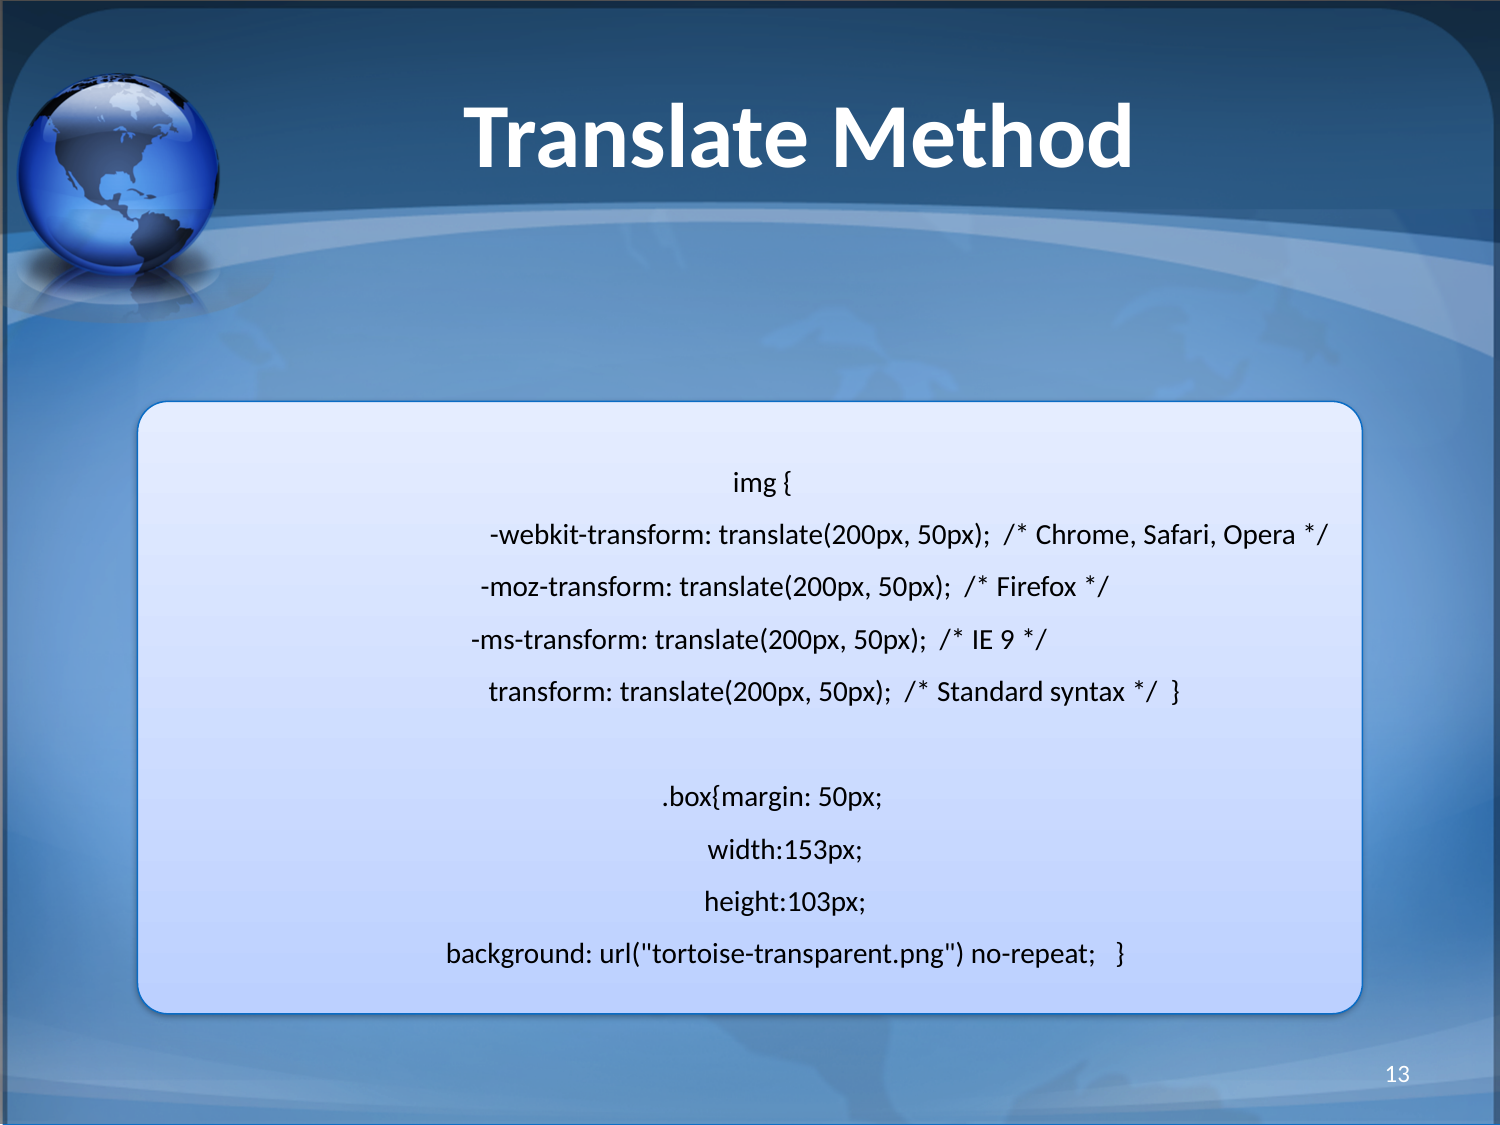

# Translate Method
 img {
		-webkit-transform: translate(200px, 50px);  /* Chrome, Safari, Opera */
           -moz-transform: translate(200px, 50px);  /* Firefox */
-ms-transform: translate(200px, 50px);  /* IE 9 */
	transform: translate(200px, 50px);  /* Standard syntax */  }

    .box{margin: 50px;
        width:153px;
        height:103px;
        background: url("tortoise-transparent.png") no-repeat;   }

13